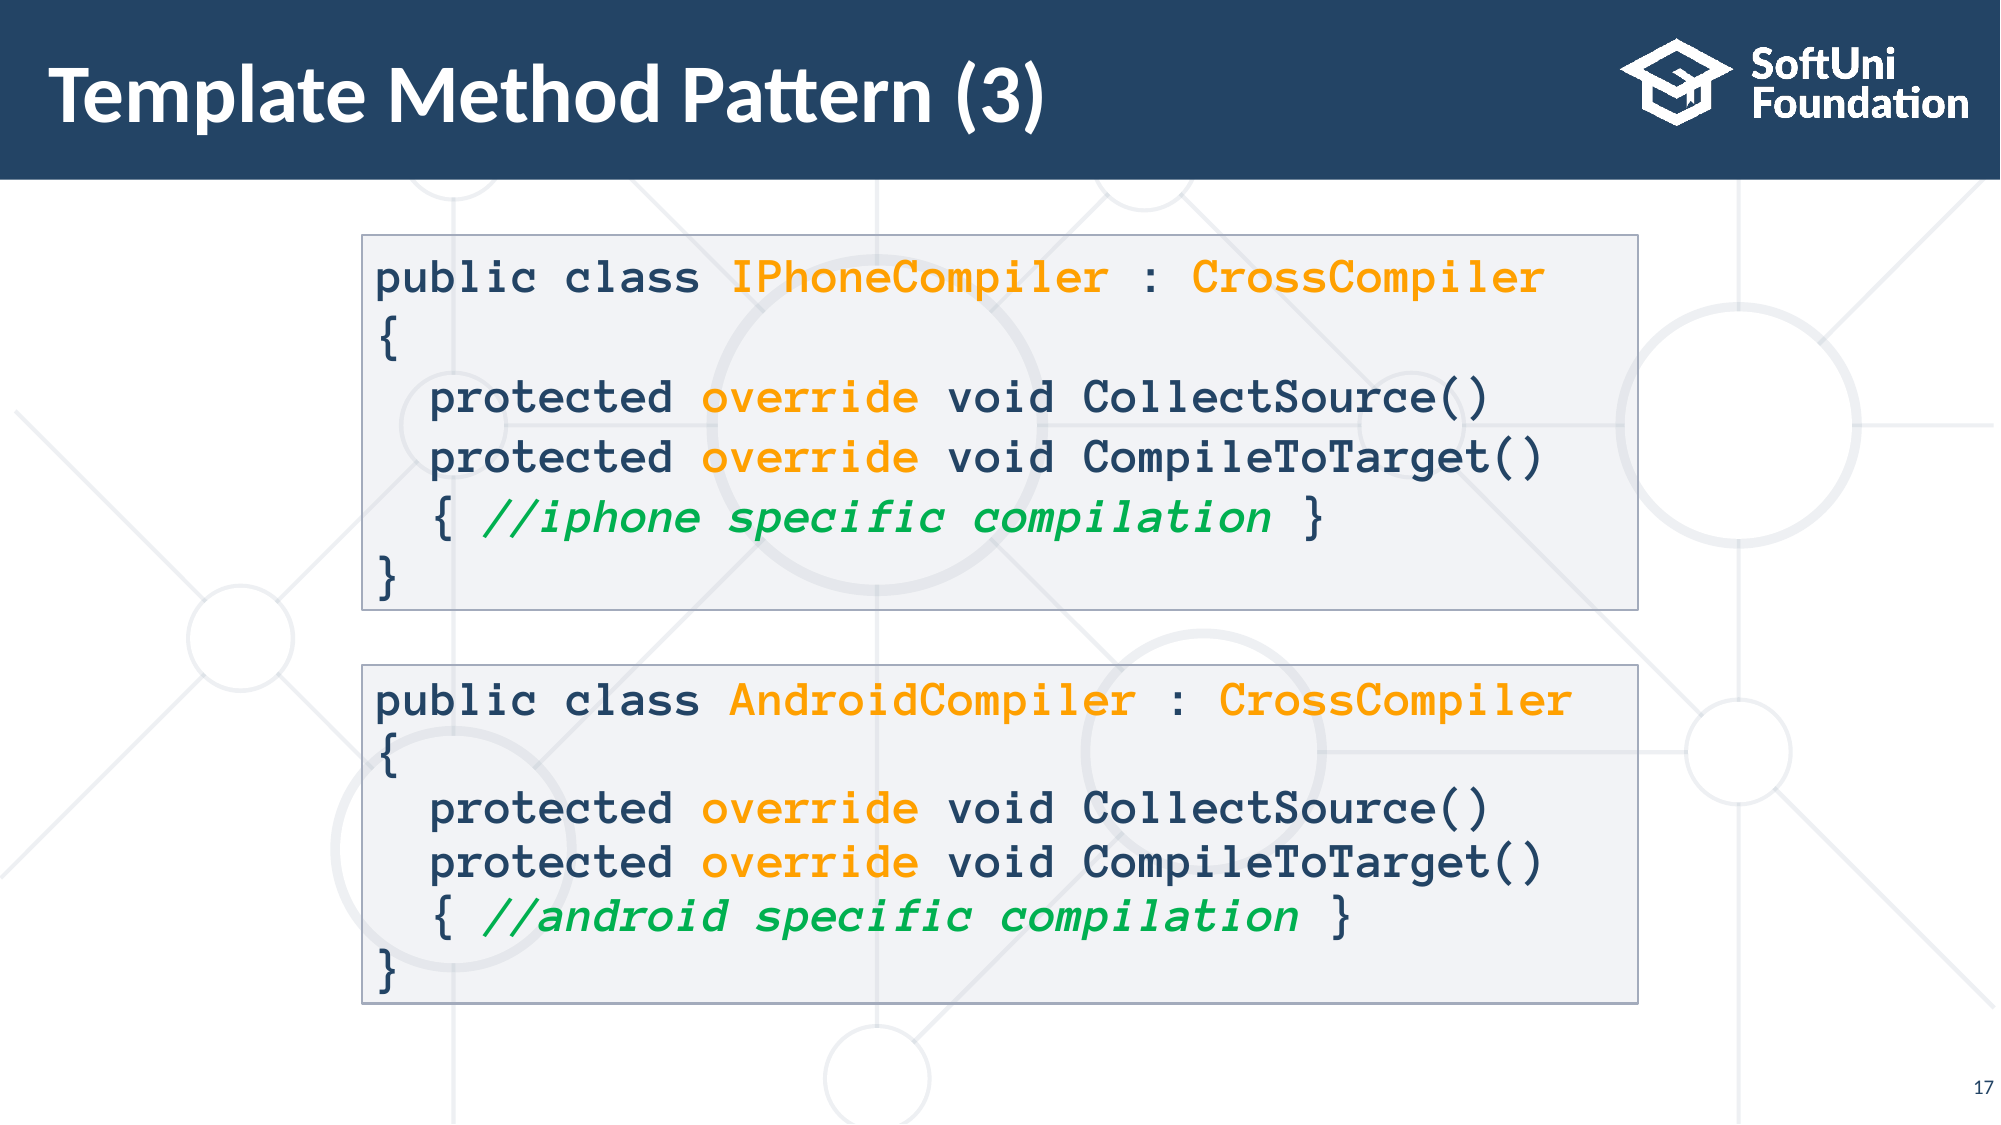

# Template Method Pattern (3)
public class IPhoneCompiler : CrossCompiler
{
  protected override void CollectSource()
  protected override void CompileToTarget()
  { //iphone specific compilation }
}
public class AndroidCompiler : CrossCompiler
{
  protected override void CollectSource()
  protected override void CompileToTarget()
  { //android specific compilation }
}
17